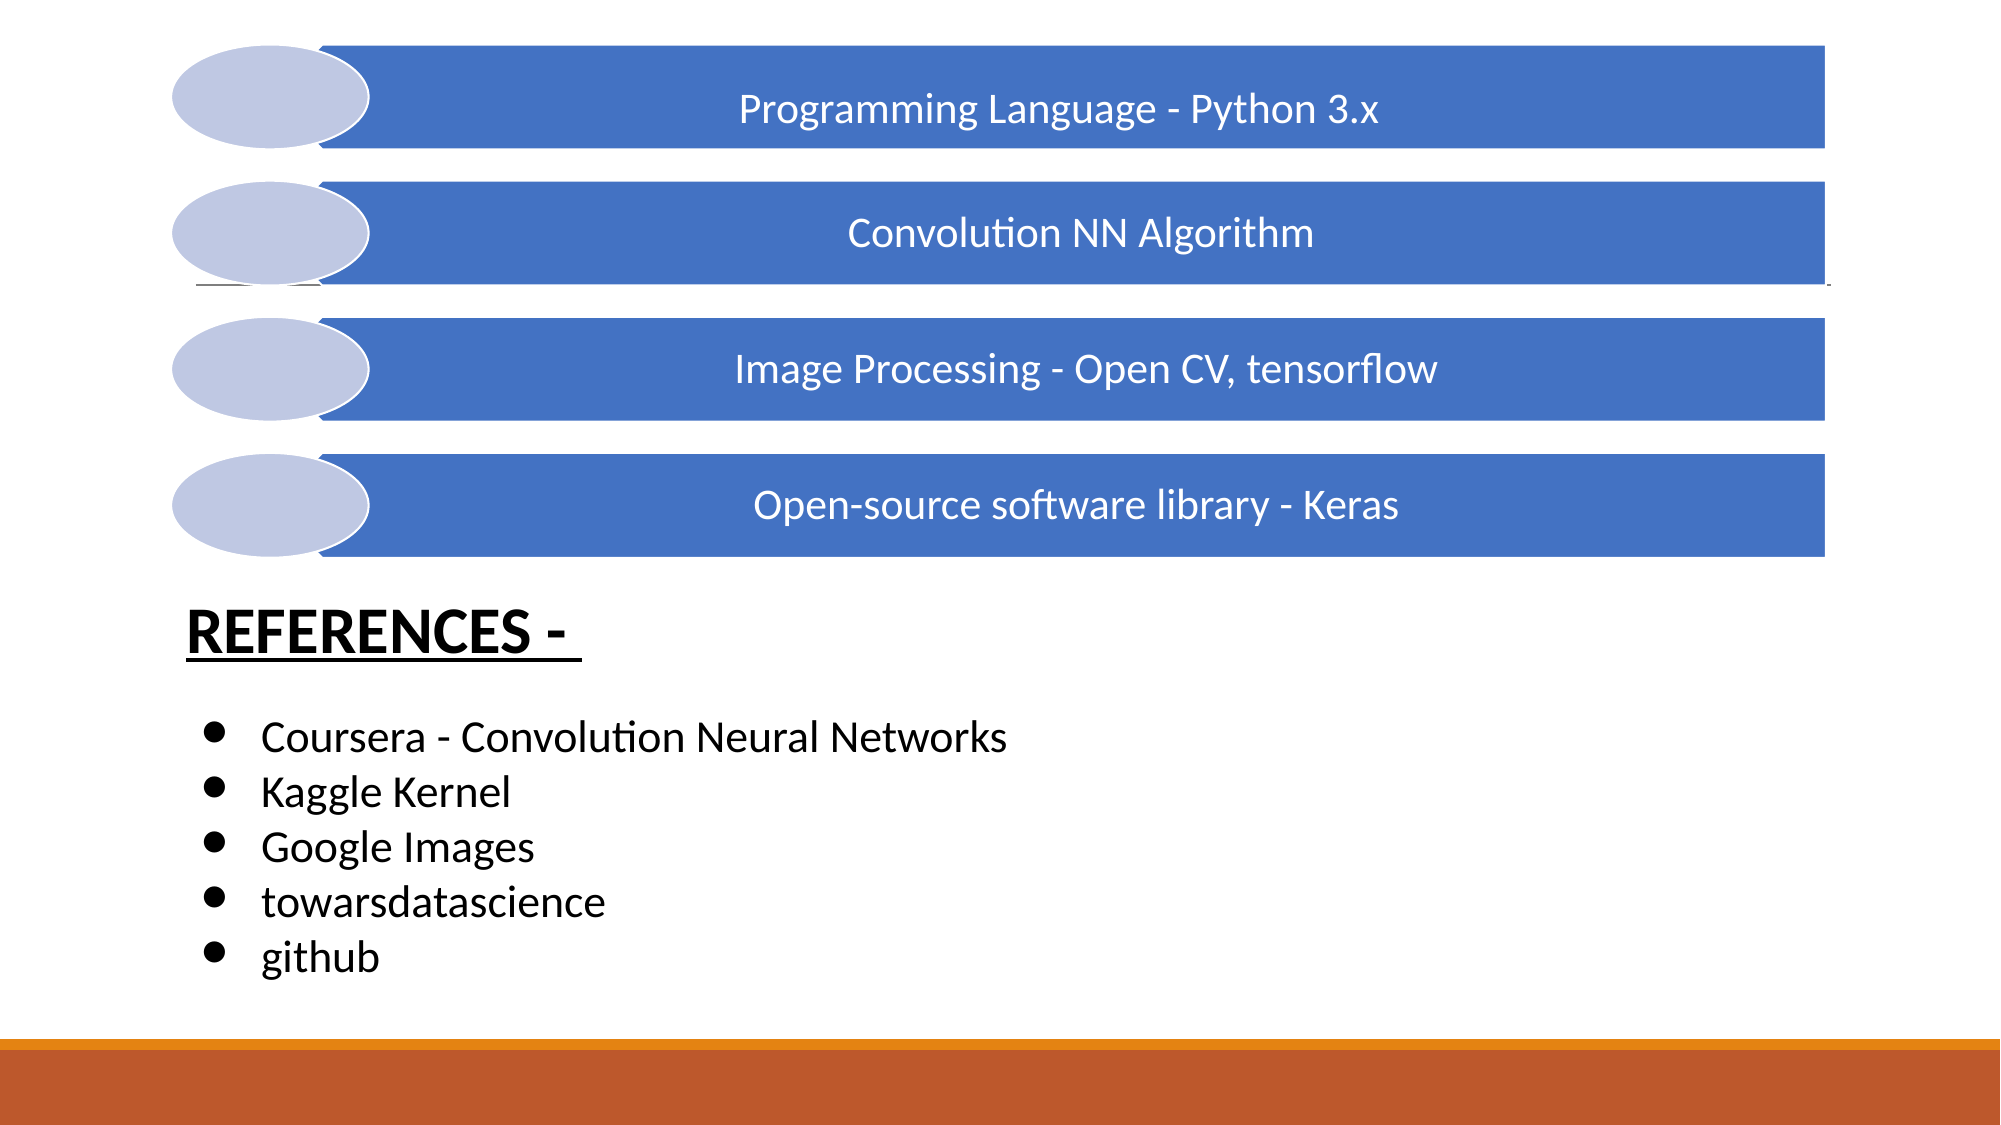

Programming Language - Python 3.x

Convolution NN Algorithm

Image Processing - Open CV, tensorflow

Open-source software library - Keras
REFERENCES -

Coursera - Convolution Neural Networks
Kaggle Kernel
Google Images
towarsdatascience
github